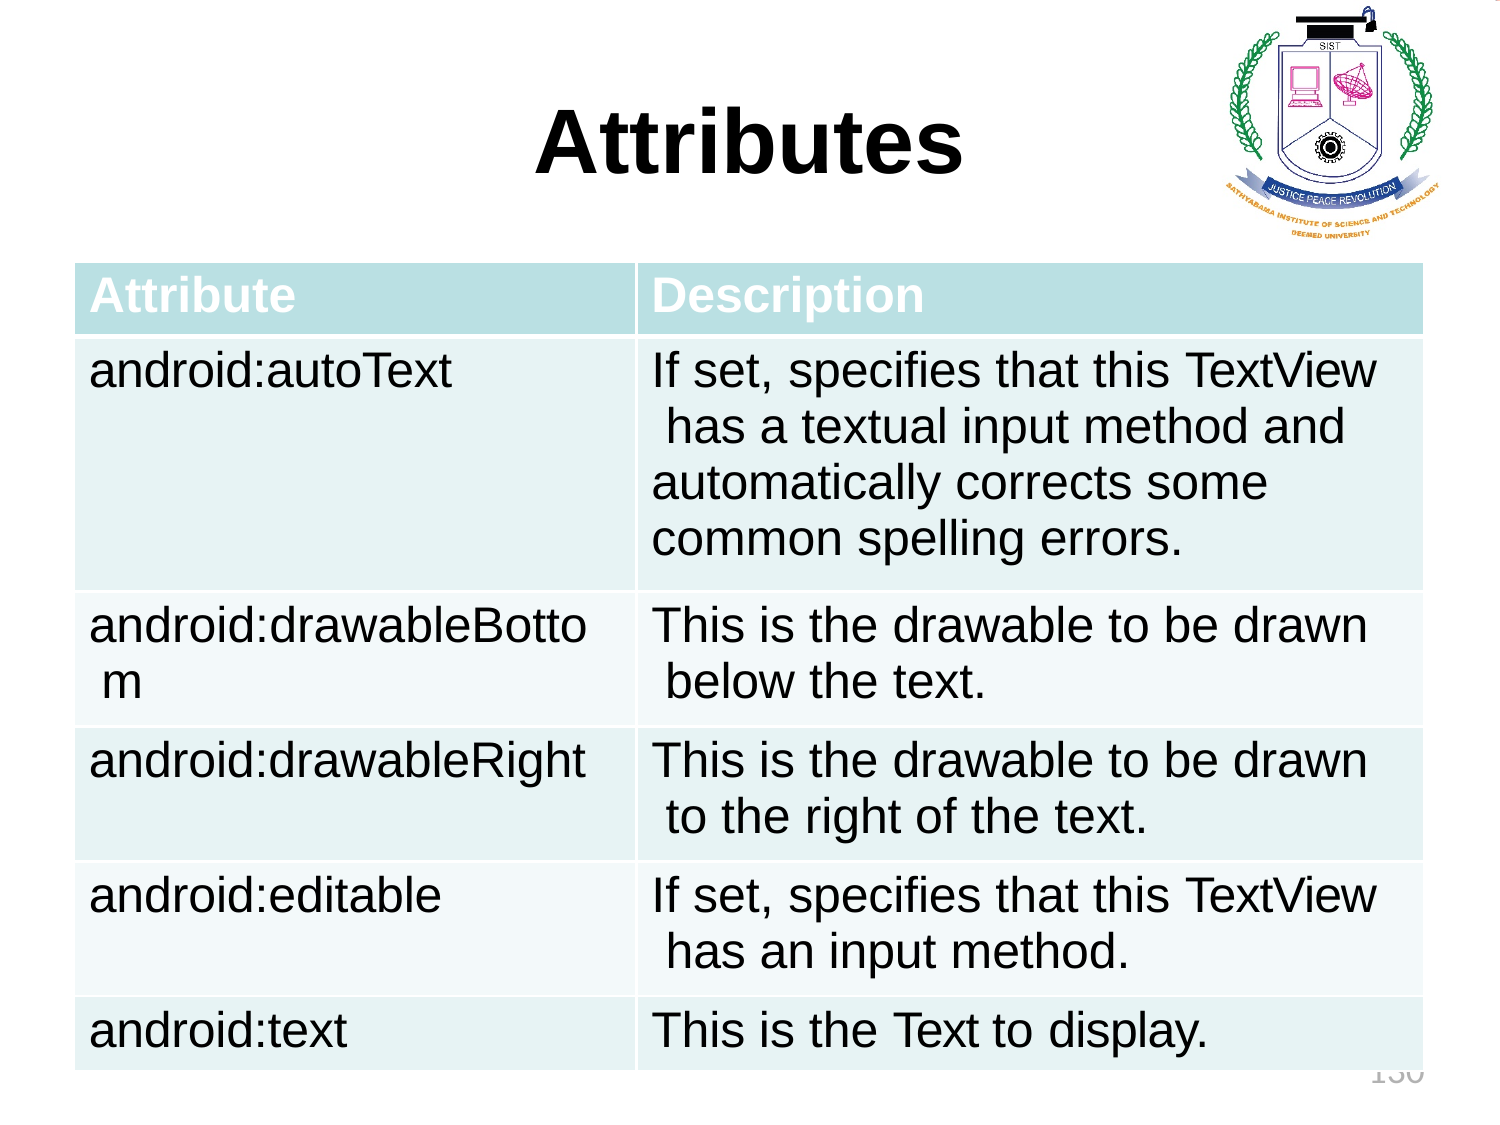

# Attributes
| Attribute | Description |
| --- | --- |
| android:autoText | If set, specifies that this TextView has a textual input method and automatically corrects some common spelling errors. |
| android:drawableBotto m | This is the drawable to be drawn below the text. |
| android:drawableRight | This is the drawable to be drawn to the right of the text. |
| android:editable | If set, specifies that this TextView has an input method. |
| android:text | This is the Text to display. |
130